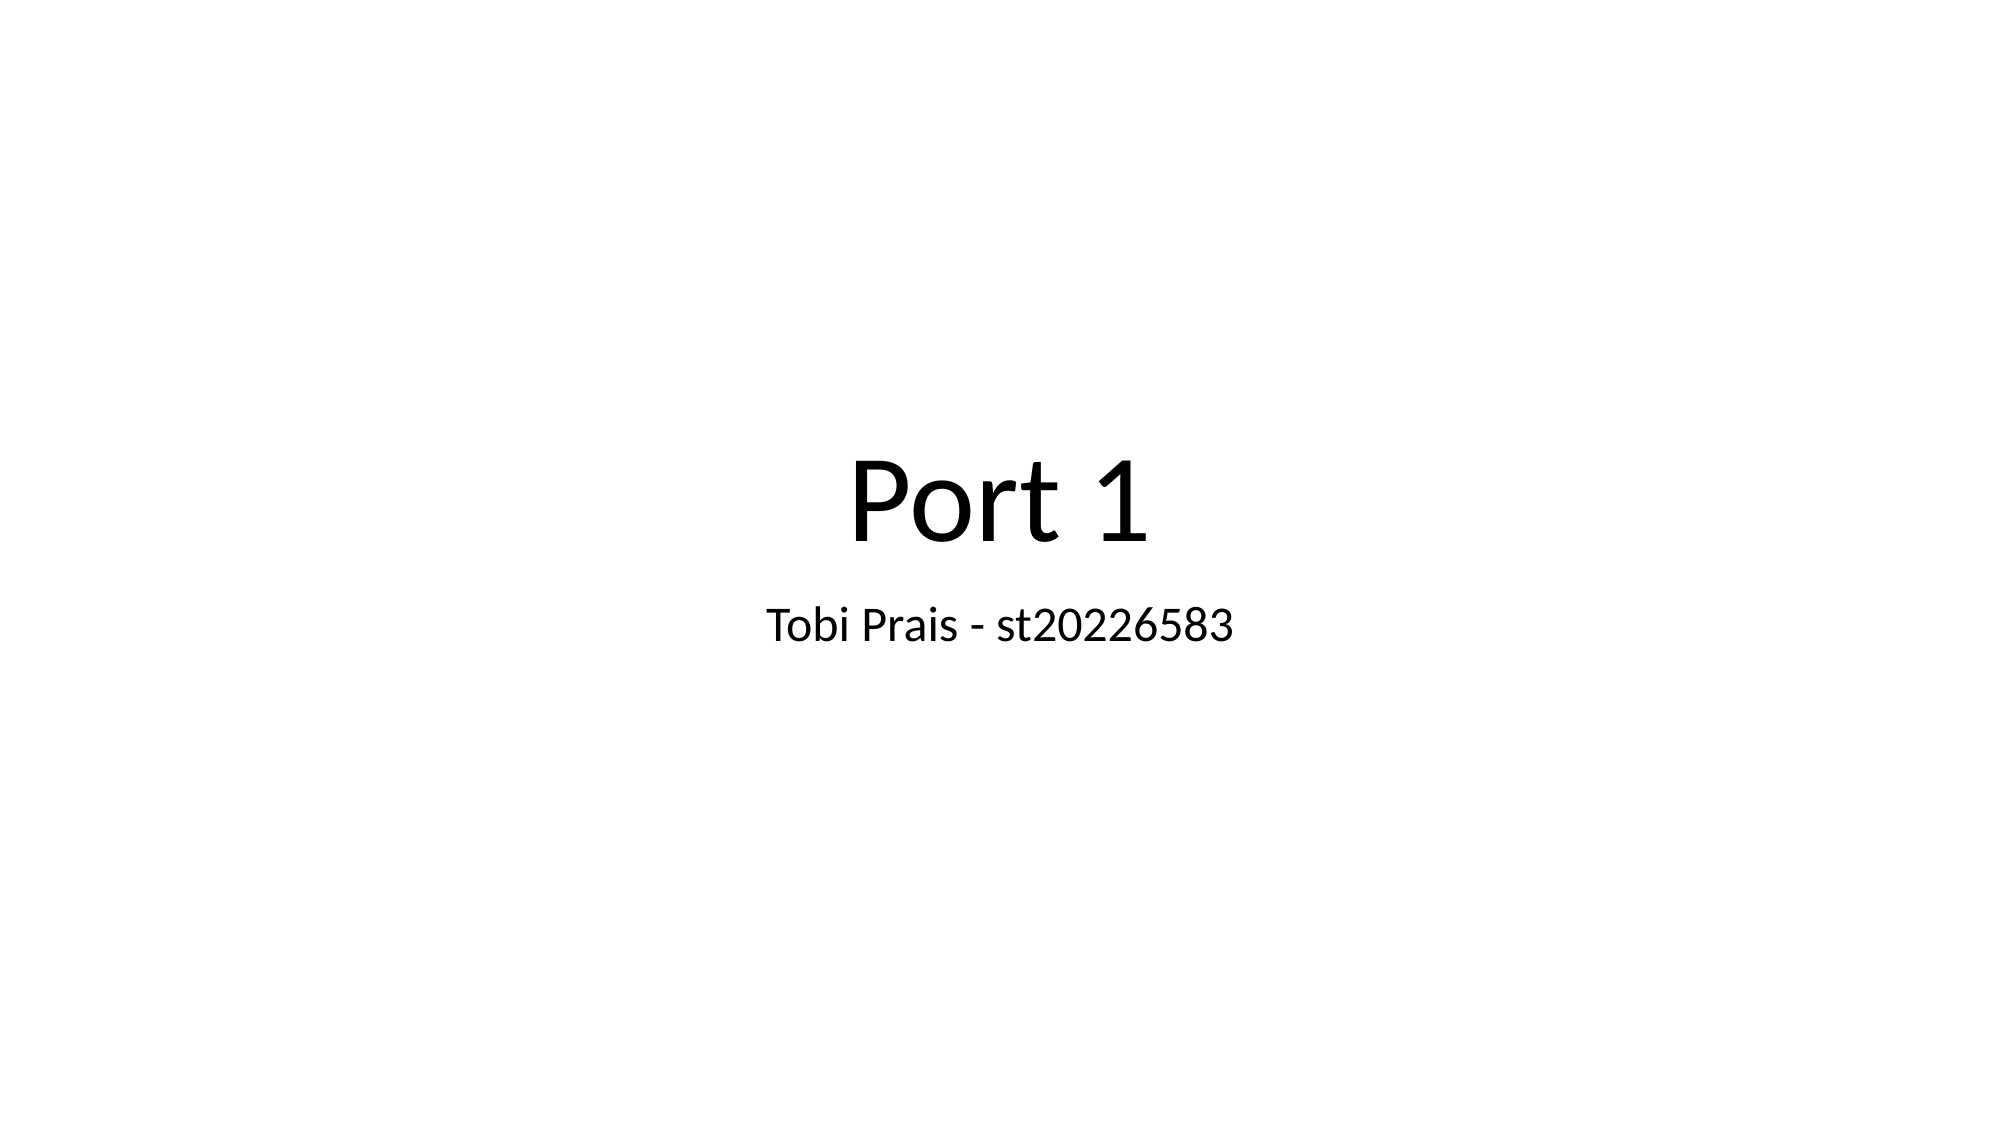

# Port 1
Tobi Prais - st20226583